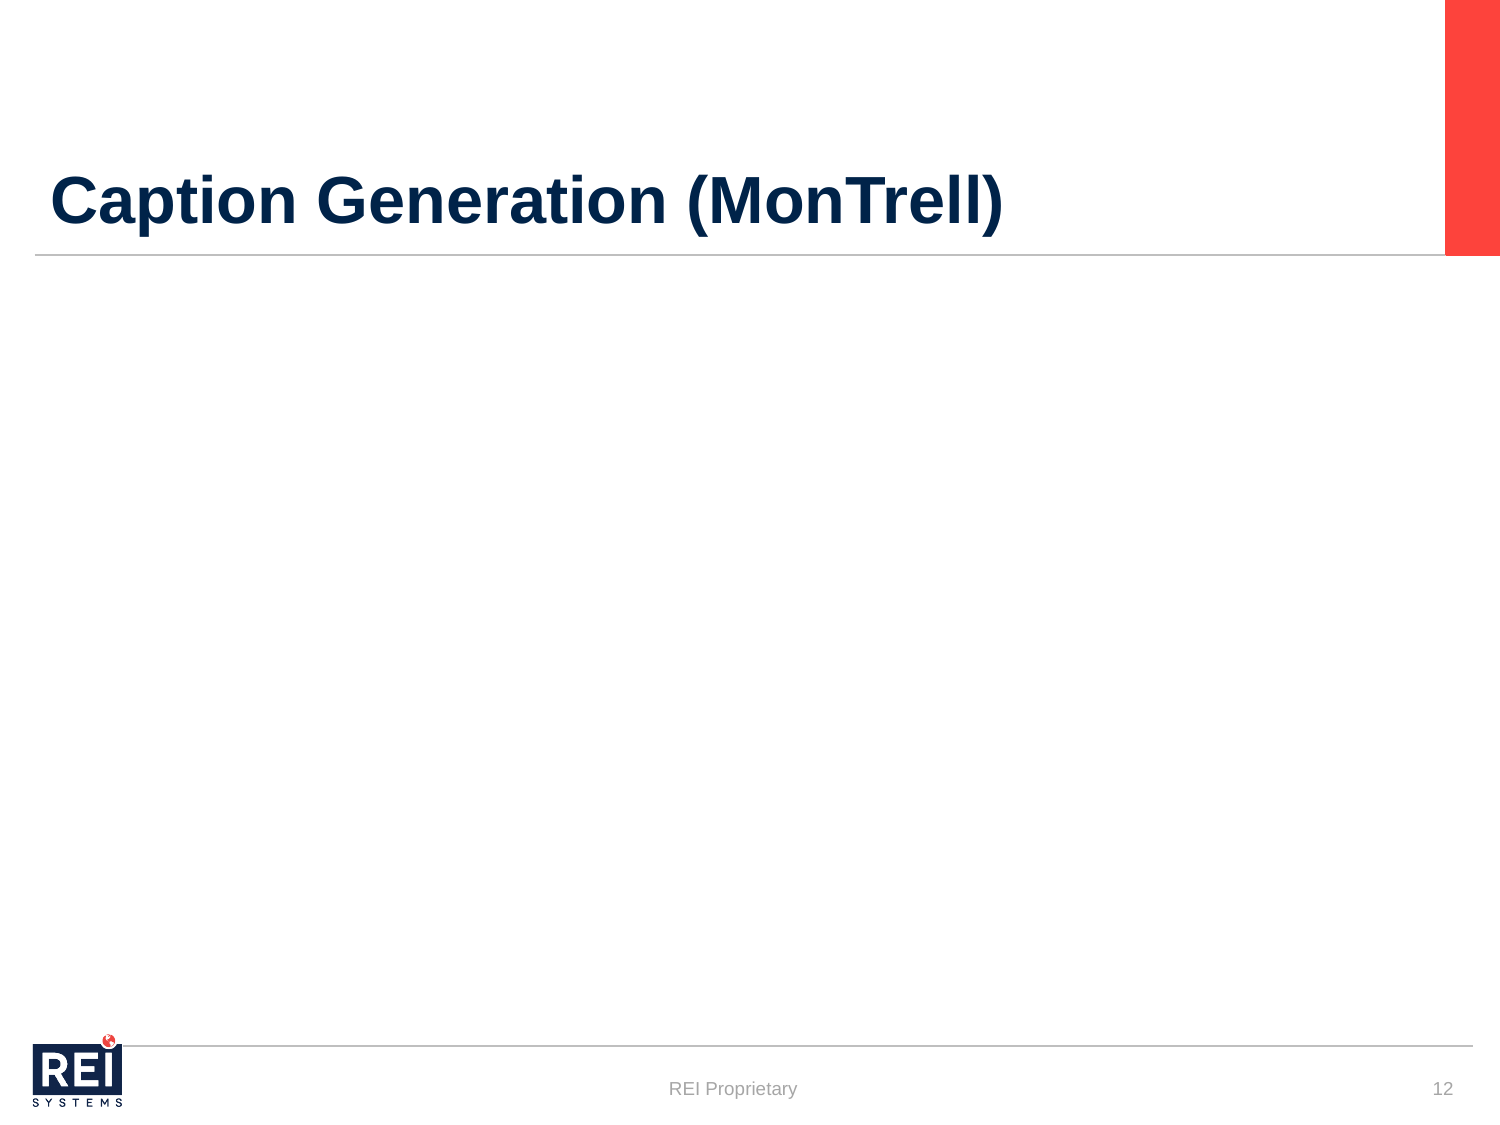

# Caption Generation (MonTrell)

       12
REI Proprietary